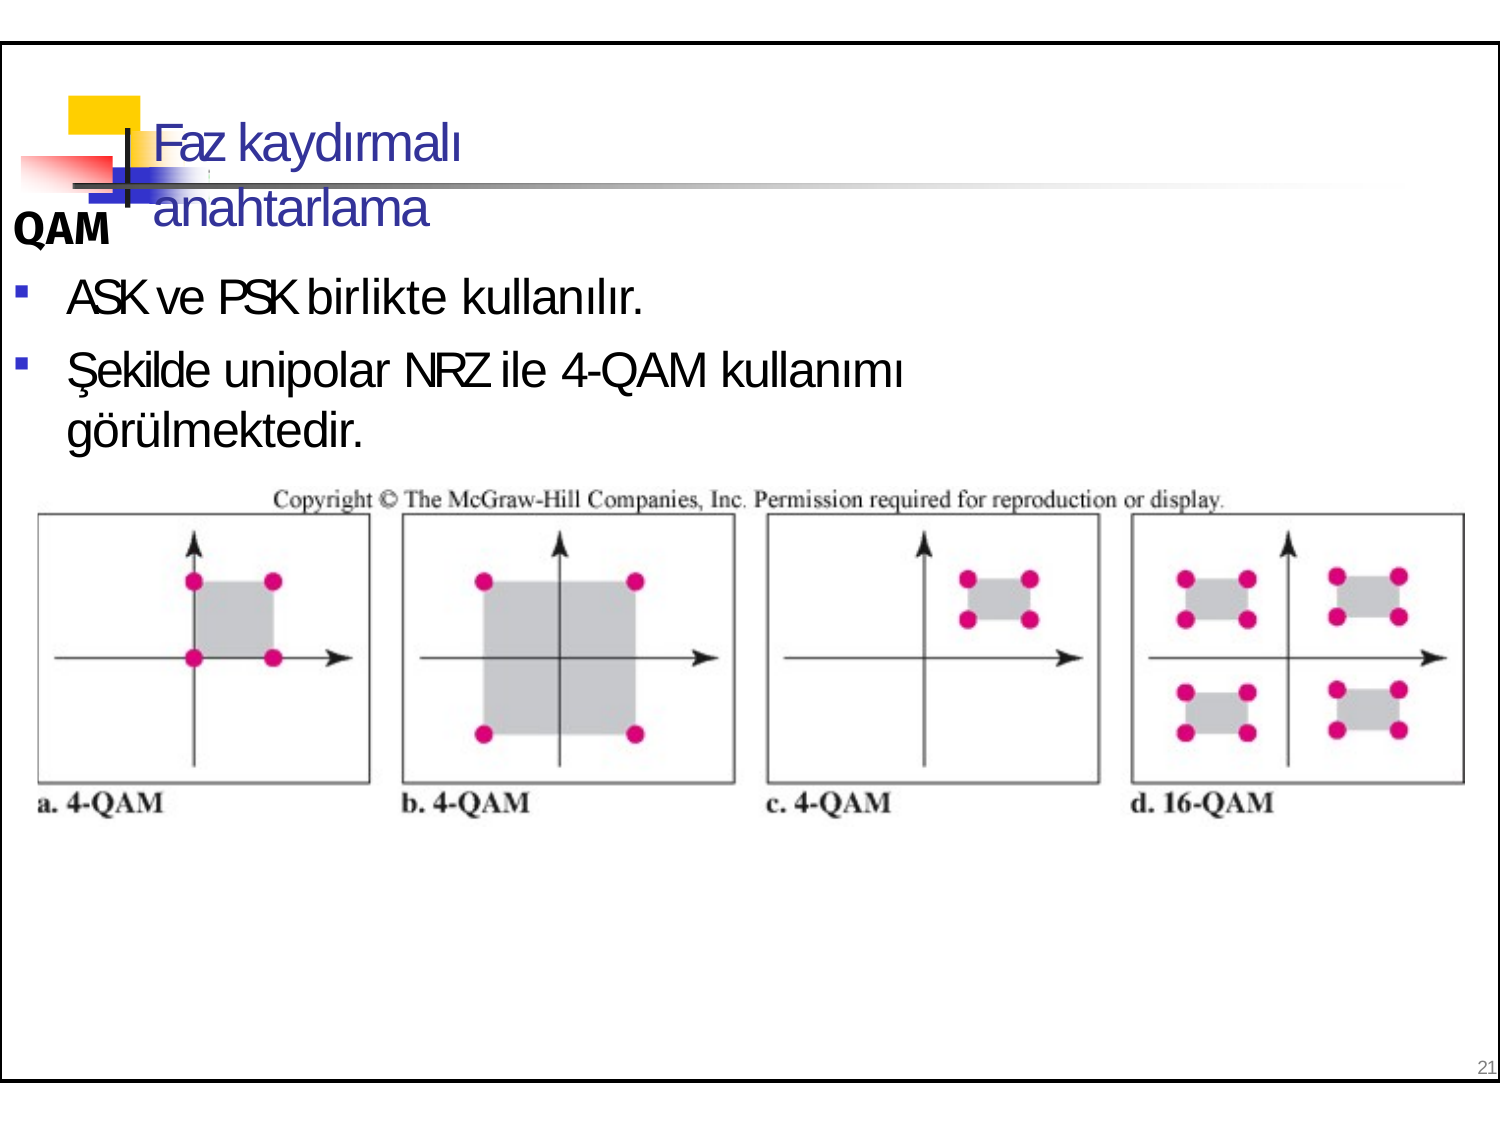

# Faz kaydırmalı anahtarlama

QAM
ASK ve PSK birlikte kullanılır.
Şekilde unipolar NRZ ile 4-QAM kullanımı görülmektedir.
21